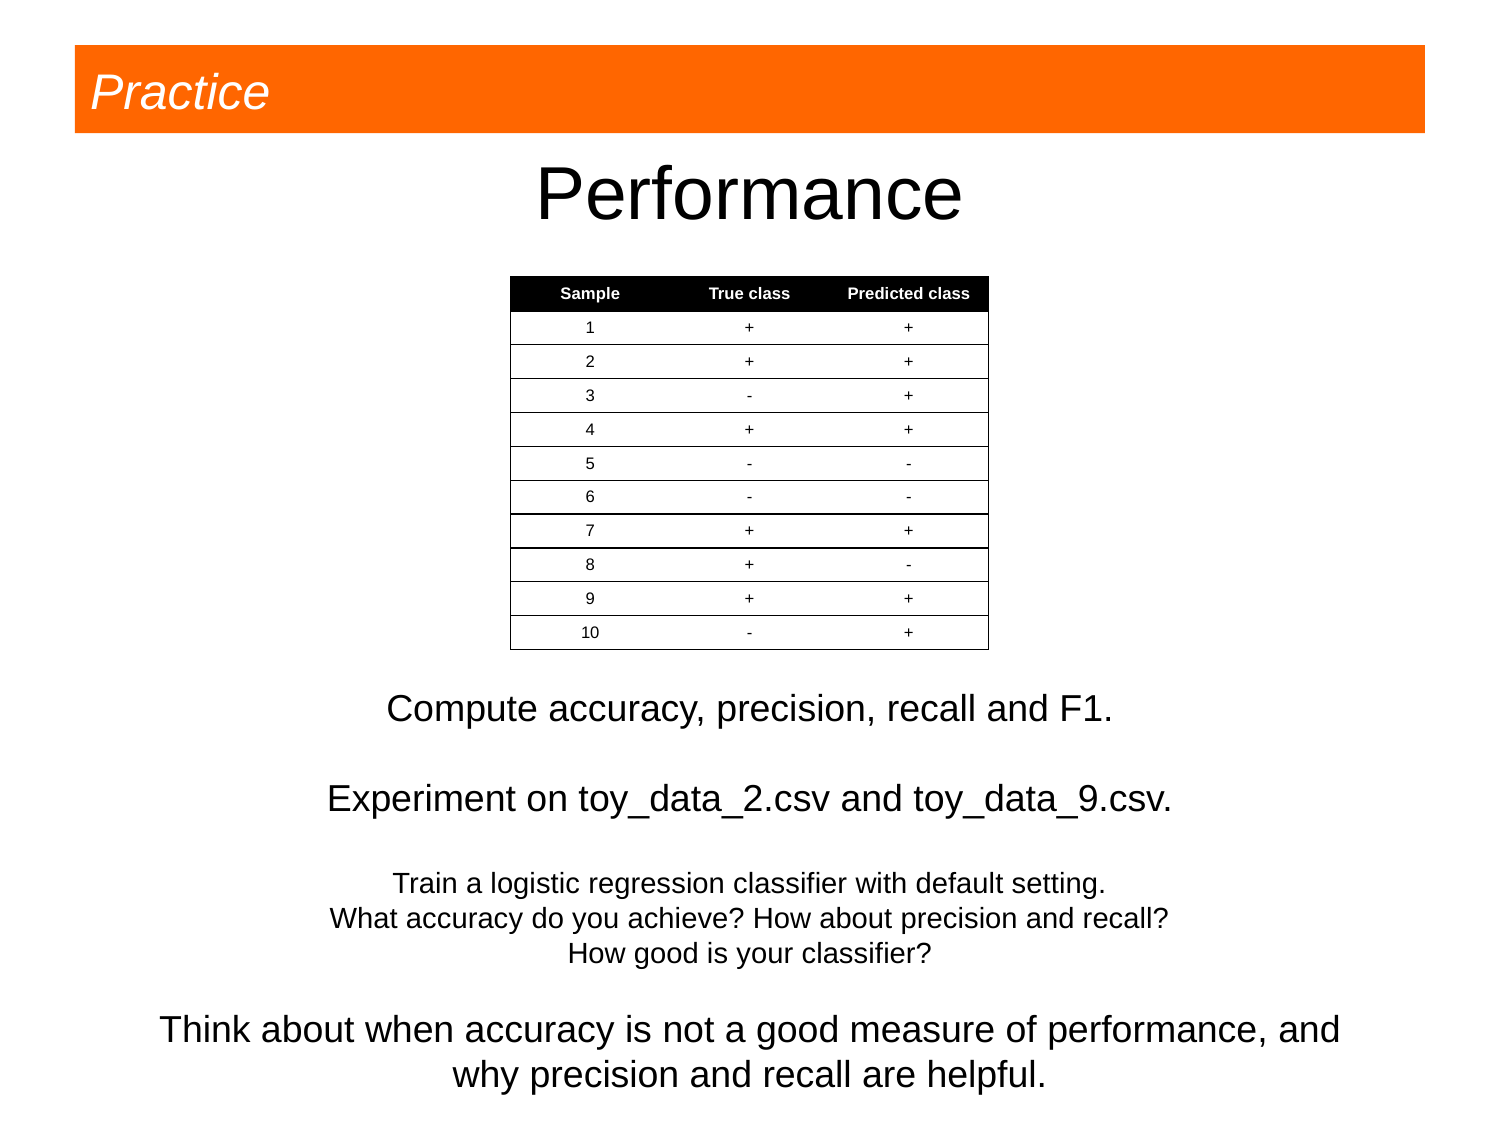

Practice
# Performance Compute accuracy, precision, recall and F1. Experiment on toy_data_2.csv and toy_data_9.csv. Train a logistic regression classifier with default setting. What accuracy do you achieve? How about precision and recall? How good is your classifier? Think about when accuracy is not a good measure of performance, and why precision and recall are helpful.
| Sample | True class | Predicted class |
| --- | --- | --- |
| 1 | + | + |
| 2 | + | + |
| 3 | - | + |
| 4 | + | + |
| 5 | - | - |
| 6 | - | - |
| 7 | + | + |
| 8 | + | - |
| 9 | + | + |
| 10 | - | + |